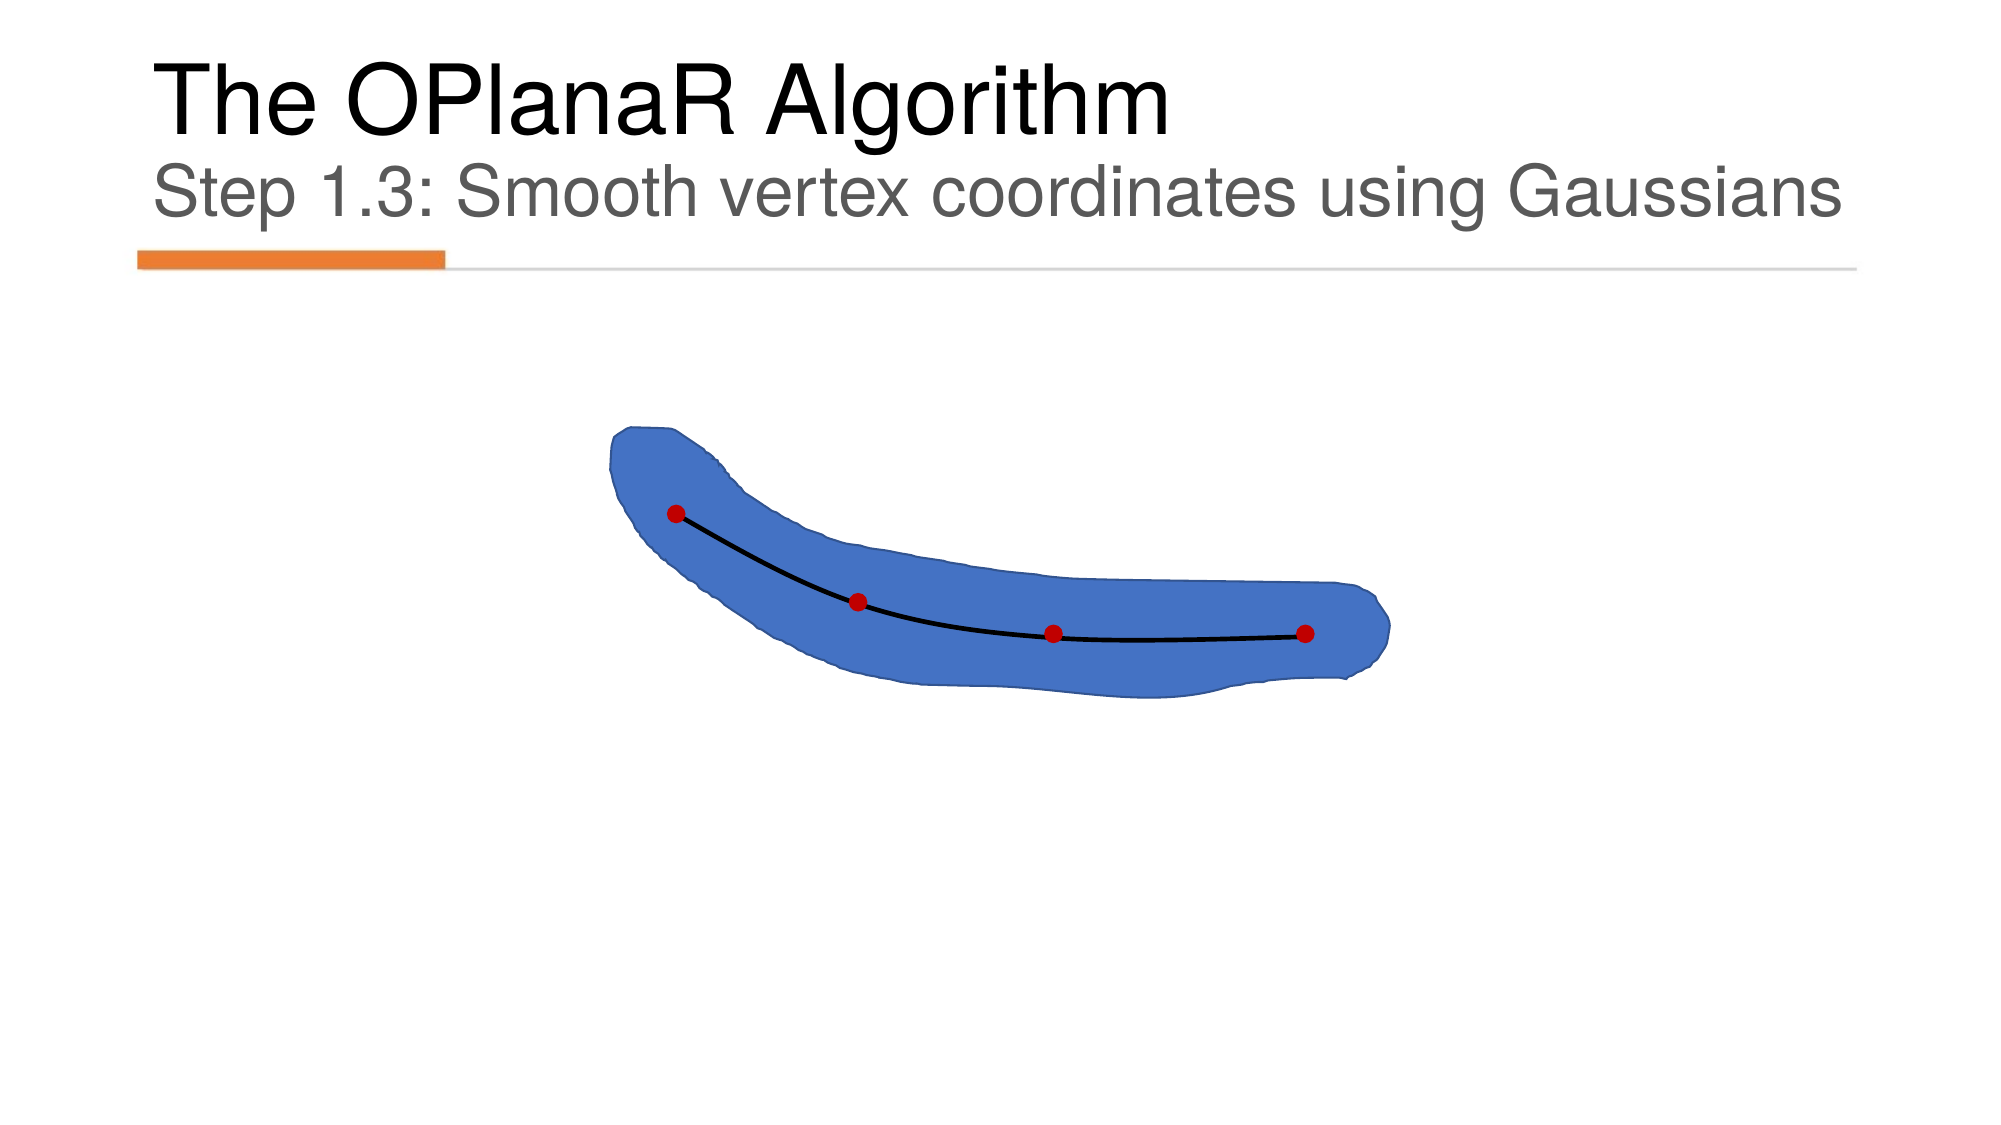

# The OPlanaR Algorithm Step 1.3: Smooth vertex coordinates using Gaussians